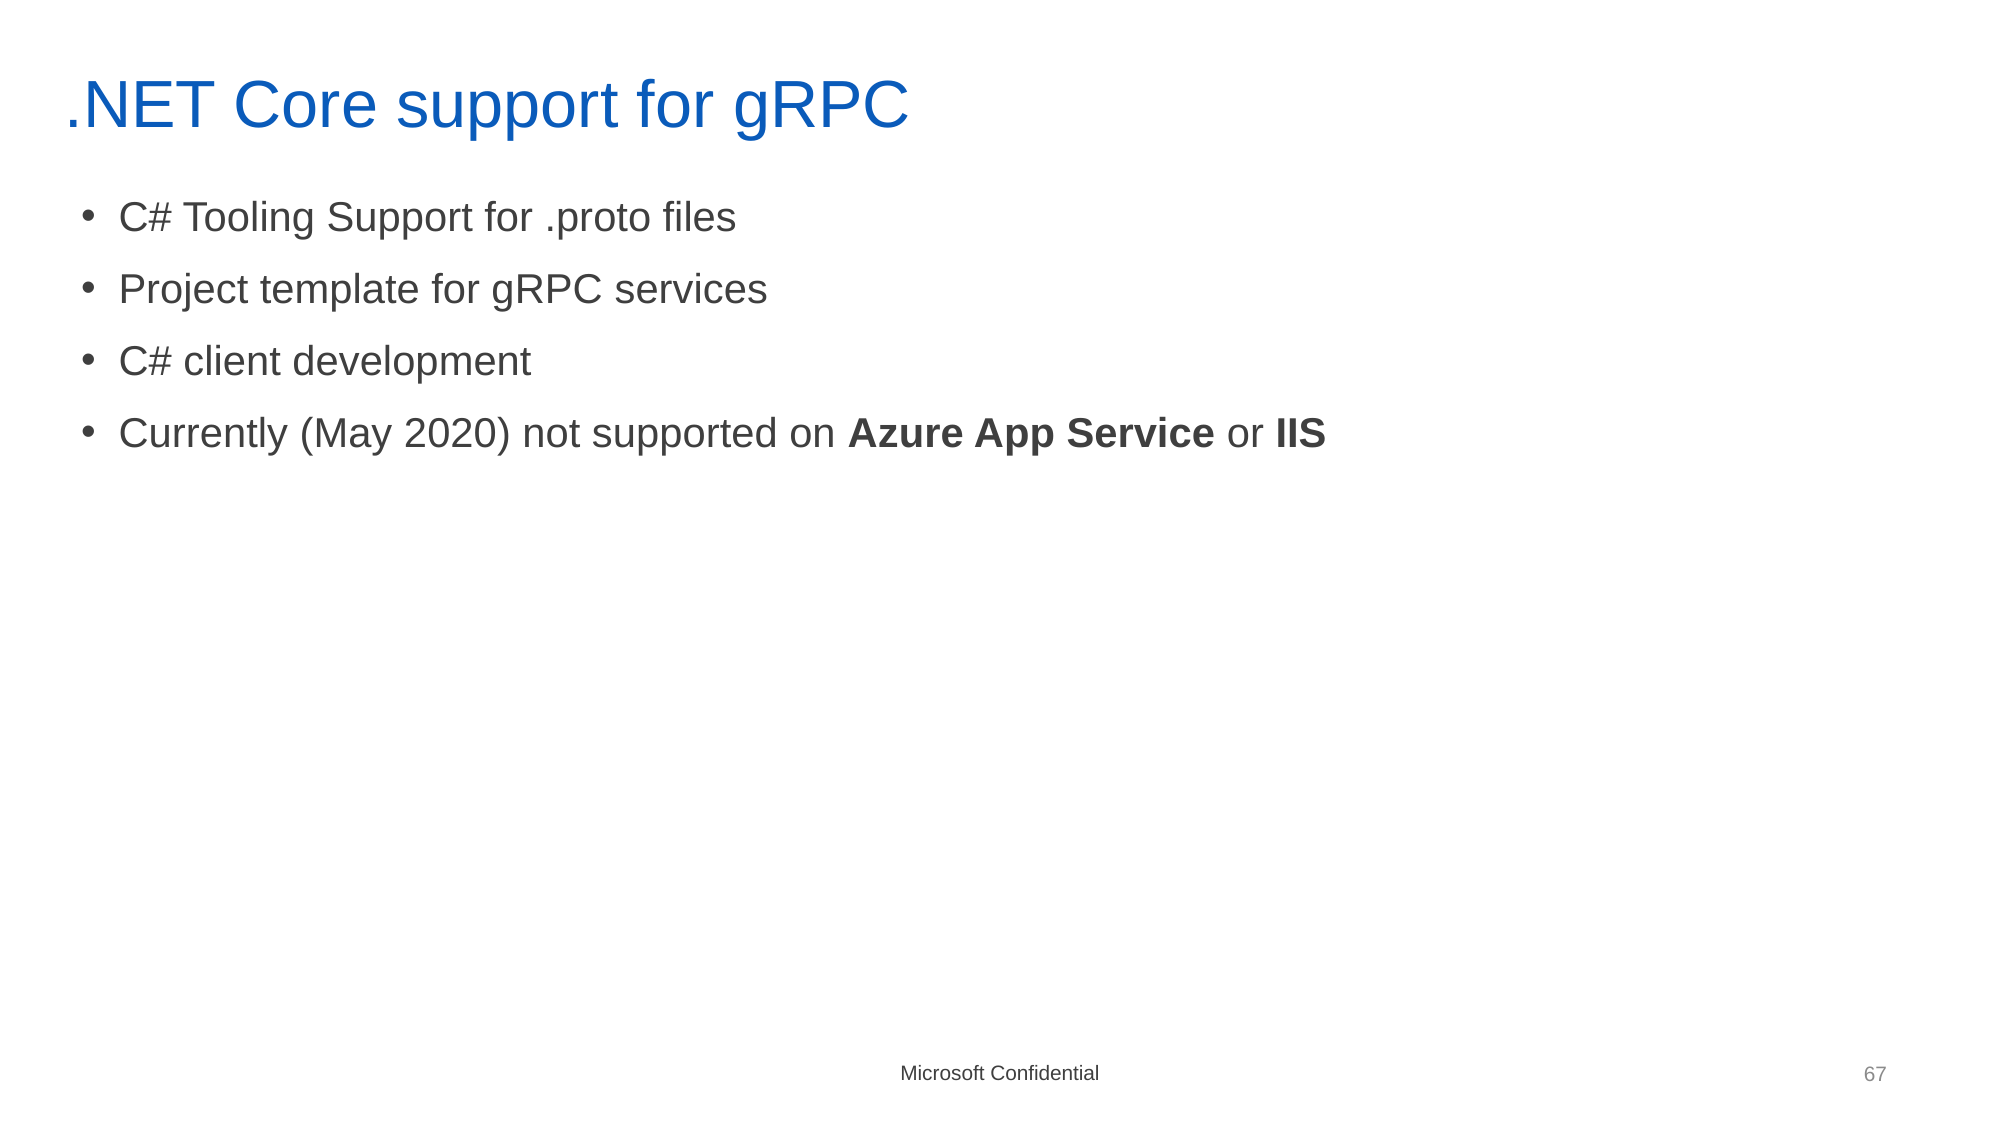

# .NET Core support for gRPC
C# Tooling Support for .proto files
Project template for gRPC services
C# client development
Currently (May 2020) not supported on Azure App Service or IIS
67